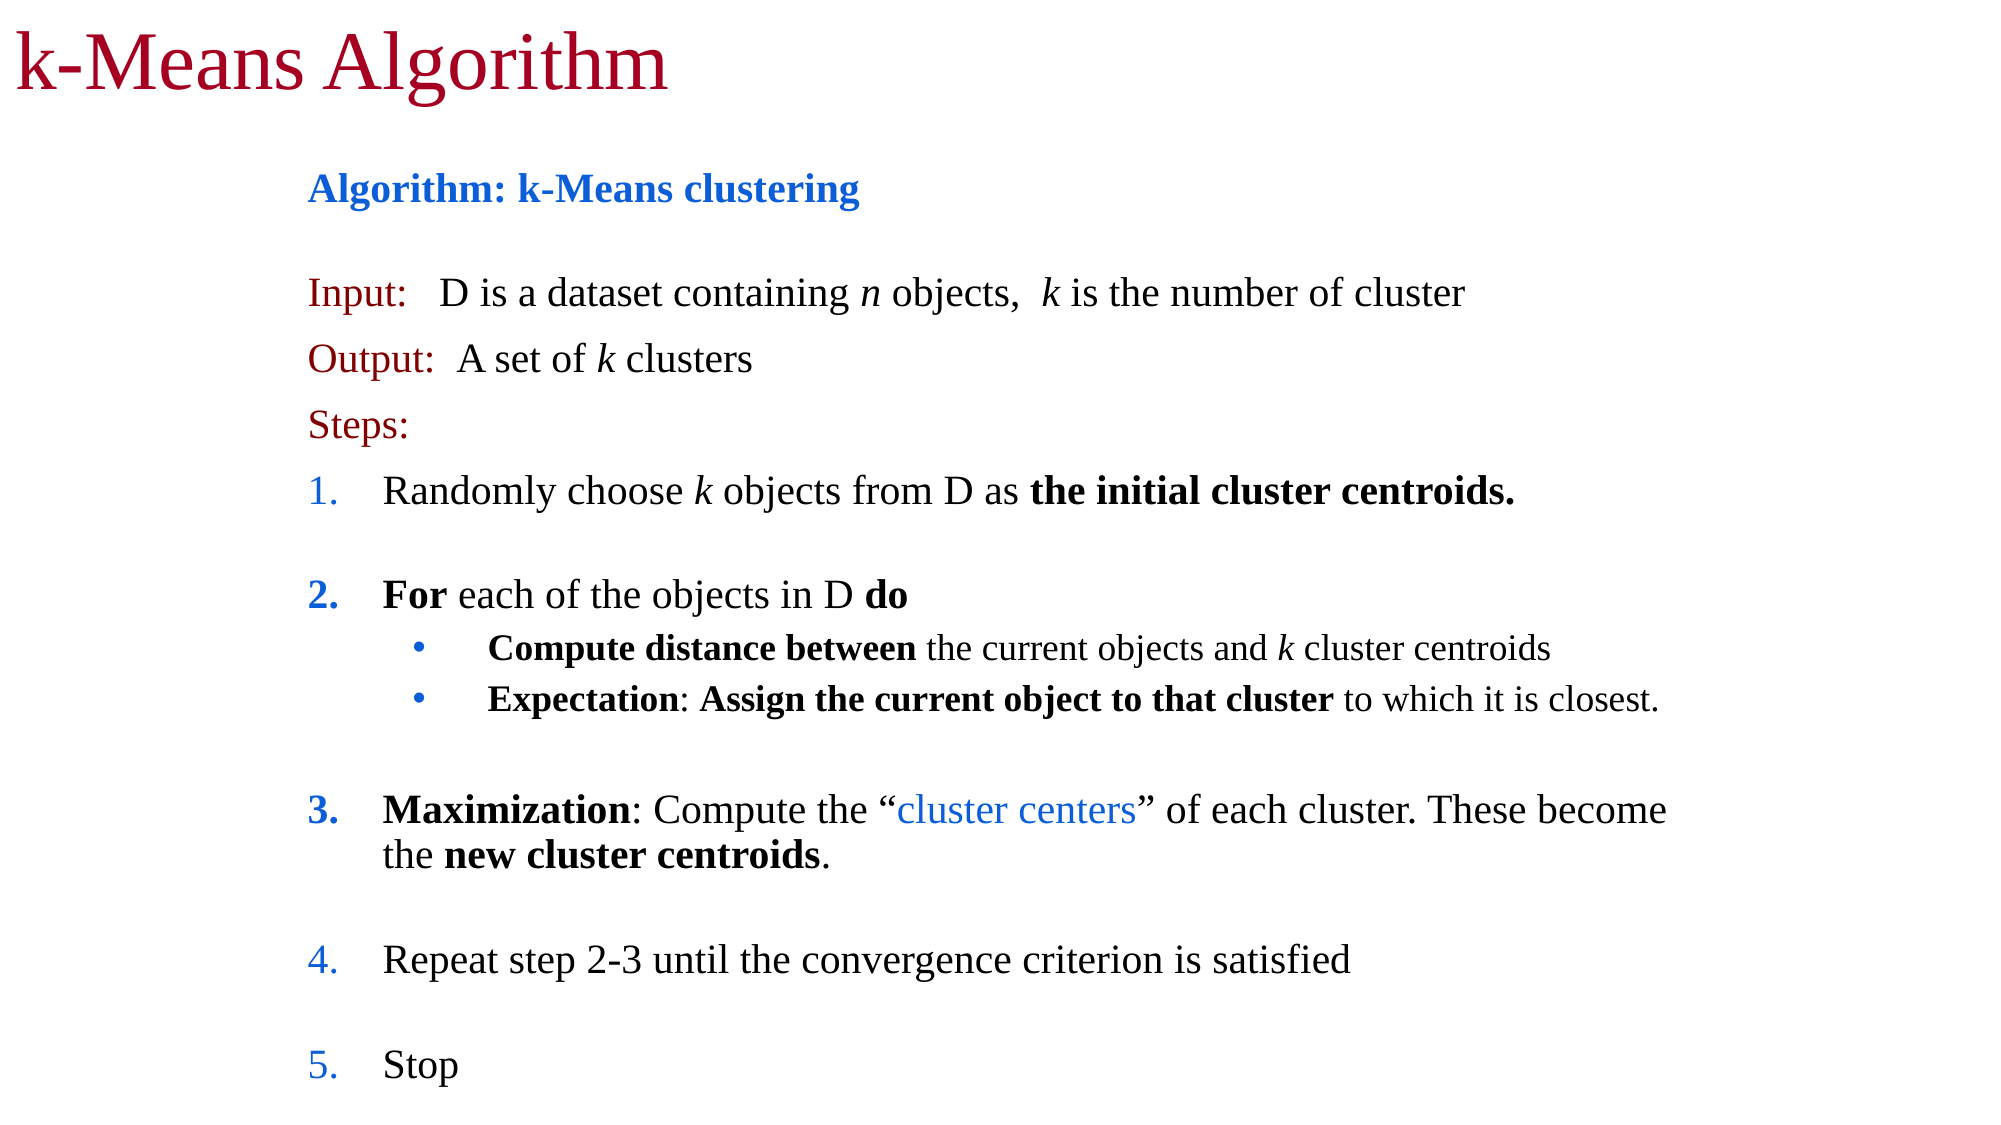

# k-Means Algorithm
Algorithm: k-Means clustering

Input:   D is a dataset containing n objects,  k is the number of cluster
Output:  A set of k clusters
Steps:
Randomly choose k objects from D as the initial cluster centroids.

For each of the objects in D do
Compute distance between the current objects and k cluster centroids
Expectation: Assign the current object to that cluster to which it is closest.

Maximization: Compute the “cluster centers” of each cluster. These become the new cluster centroids.

Repeat step 2-3 until the convergence criterion is satisfied

Stop